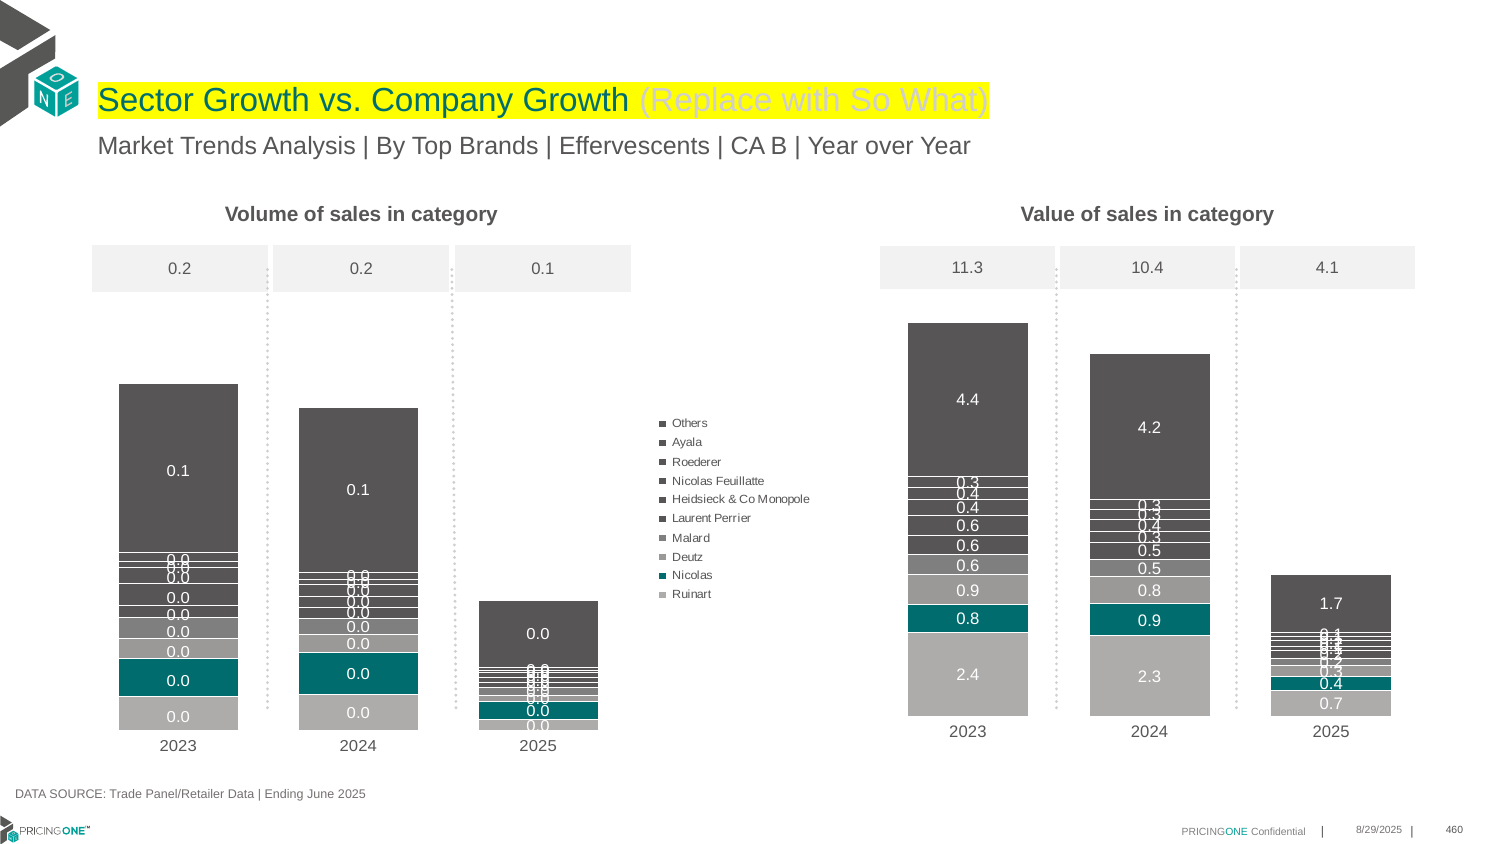

# Sector Growth vs. Company Growth (Replace with So What)
Market Trends Analysis | By Top Brands | Effervescents | CA B | Year over Year
| Value of sales in category |  |  |
| --- | --- | --- |
| 11.3 | 10.4 | 4.1 |
| Volume of sales in category |  |  |
| --- | --- | --- |
| 0.2 | 0.2 | 0.1 |

### Chart

| Category | Ruinart | Nicolas | Deutz | Malard | Laurent Perrier | Heidsieck & Co Monopole | Nicolas Feuillatte | Roederer | Ayala | Others |
|---|---|---|---|---|---|---|---|---|---|---|
| 2023 | 2.387819 | 0.806381 | 0.852471 | 0.576941 | 0.5609 | 0.57413 | 0.443263 | 0.353587 | 0.316459 | 4.40667 |
| 2024 | 2.309507 | 0.905379 | 0.79208 | 0.487455 | 0.491602 | 0.293026 | 0.356734 | 0.286674 | 0.274366 | 4.190463 |
| 2025 | 0.746201 | 0.383332 | 0.31201 | 0.221864 | 0.222859 | 0.117074 | 0.154741 | 0.13005 | 0.110682 | 1.664202 |

### Chart

| Category | Ruinart | Nicolas | Deutz | Malard | Laurent Perrier | Heidsieck & Co Monopole | Nicolas Feuillatte | Roederer | Ayala | Others |
|---|---|---|---|---|---|---|---|---|---|---|
| 2023 | 0.02381 | 0.026161 | 0.013541 | 0.014609 | 0.008527 | 0.015494 | 0.010964 | 0.003852 | 0.006581 | 0.11667 |
| 2024 | 0.025406 | 0.028546 | 0.012291 | 0.011622 | 0.007661 | 0.007325 | 0.008426 | 0.003075 | 0.005368 | 0.113852 |
| 2025 | 0.007858 | 0.012078 | 0.004662 | 0.005244 | 0.003597 | 0.003057 | 0.003592 | 0.001355 | 0.002067 | 0.046598 |
DATA SOURCE: Trade Panel/Retailer Data | Ending June 2025

8/29/2025
460